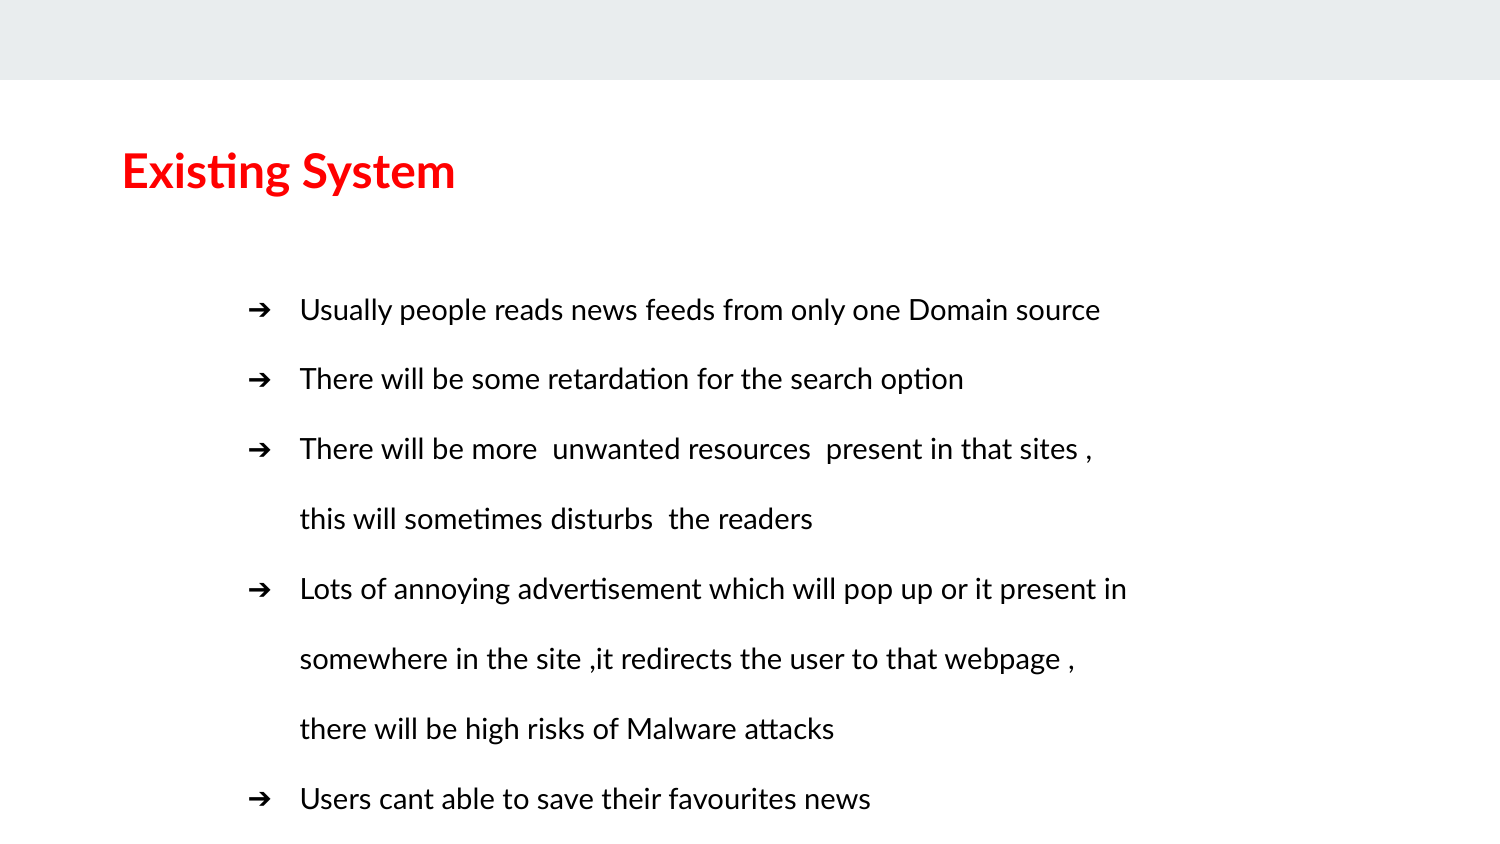

Existing System
Usually people reads news feeds from only one Domain source
There will be some retardation for the search option
There will be more  unwanted resources  present in that sites , this will sometimes disturbs  the readers
Lots of annoying advertisement which will pop up or it present in somewhere in the site ,it redirects the user to that webpage , there will be high risks of Malware attacks
Users cant able to save their favourites news